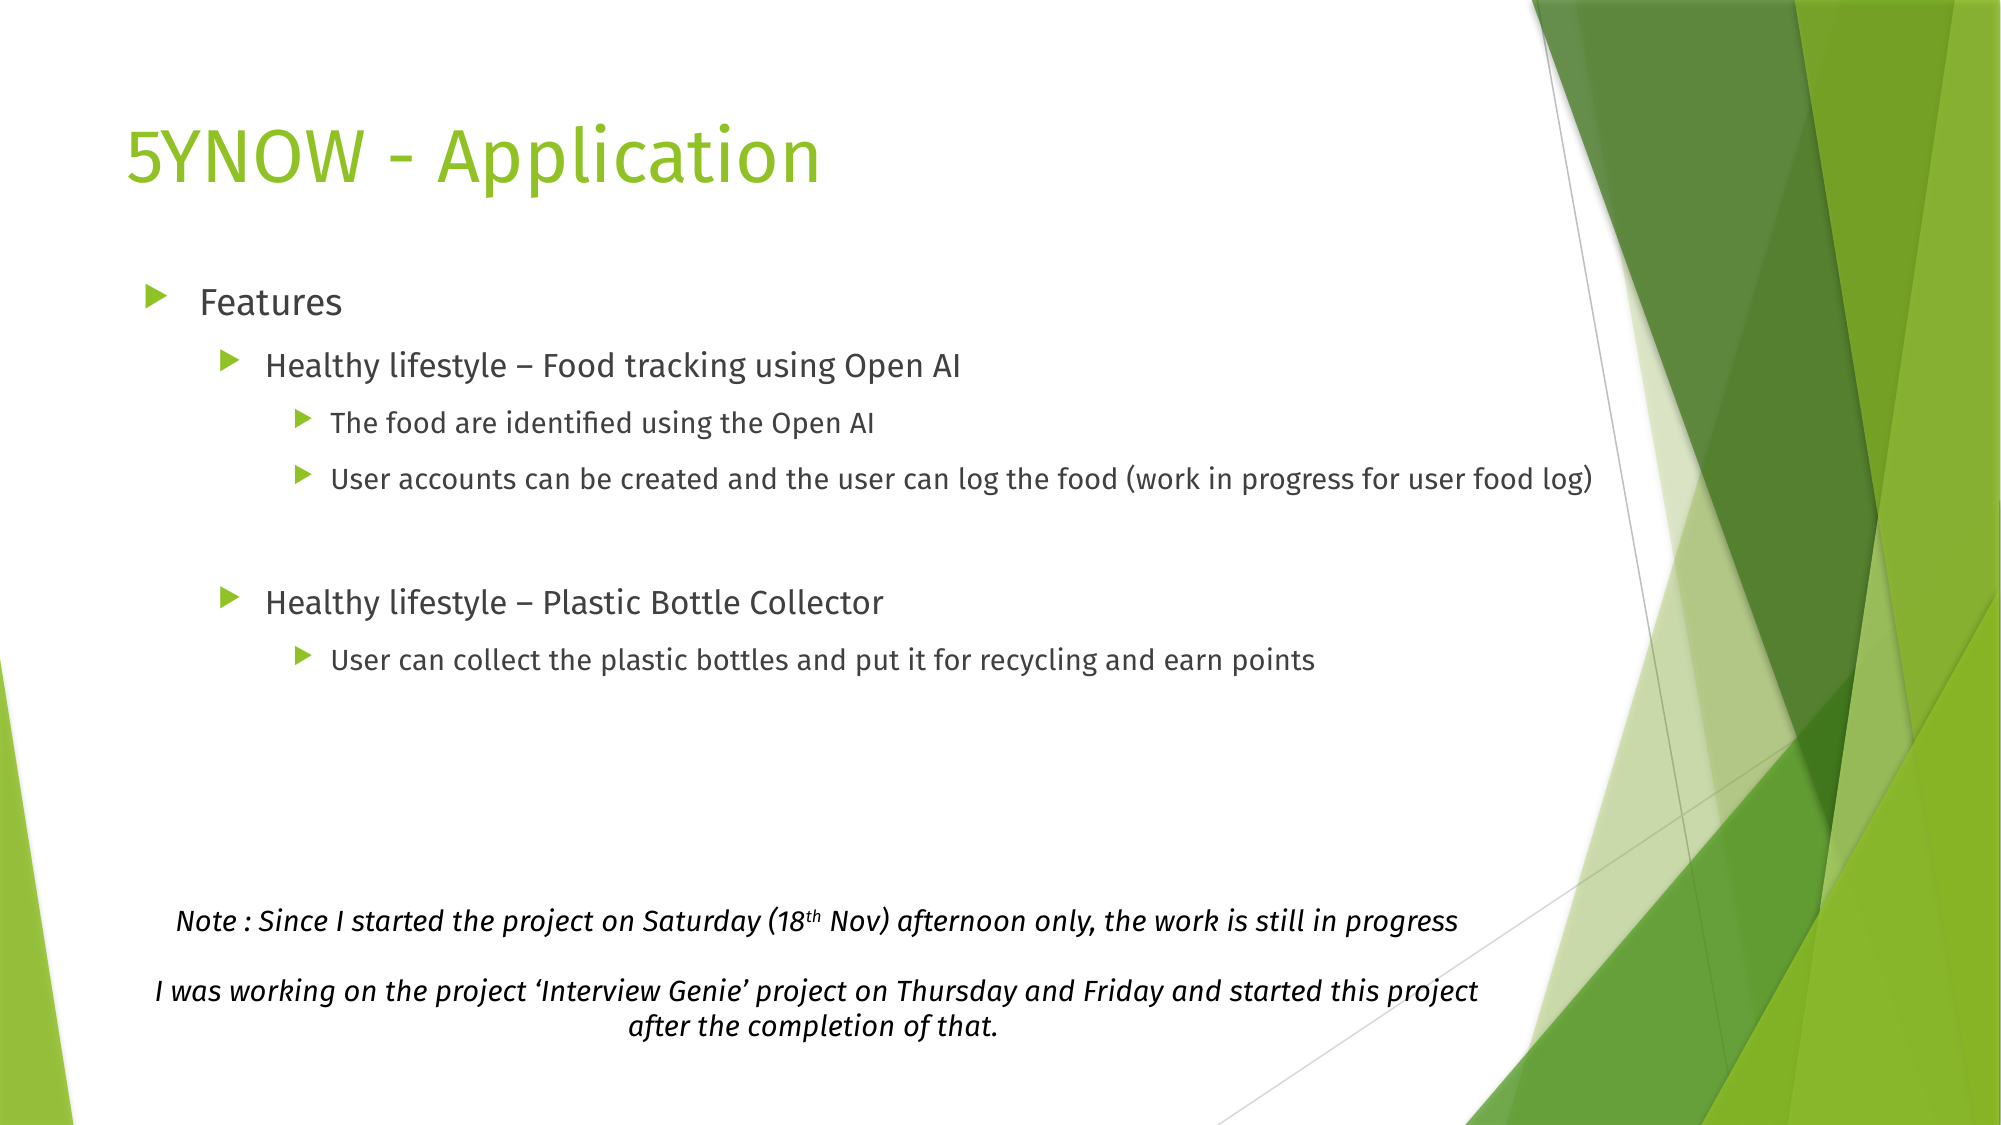

# 5YNOW - Application
Features
Healthy lifestyle – Food tracking using Open AI
The food are identified using the Open AI
User accounts can be created and the user can log the food (work in progress for user food log)

Healthy lifestyle – Plastic Bottle Collector
User can collect the plastic bottles and put it for recycling and earn points
Note : Since I started the project on Saturday (18th Nov) afternoon only, the work is still in progress

I was working on the project ‘Interview Genie’ project on Thursday and Friday and started this project after the completion of that.